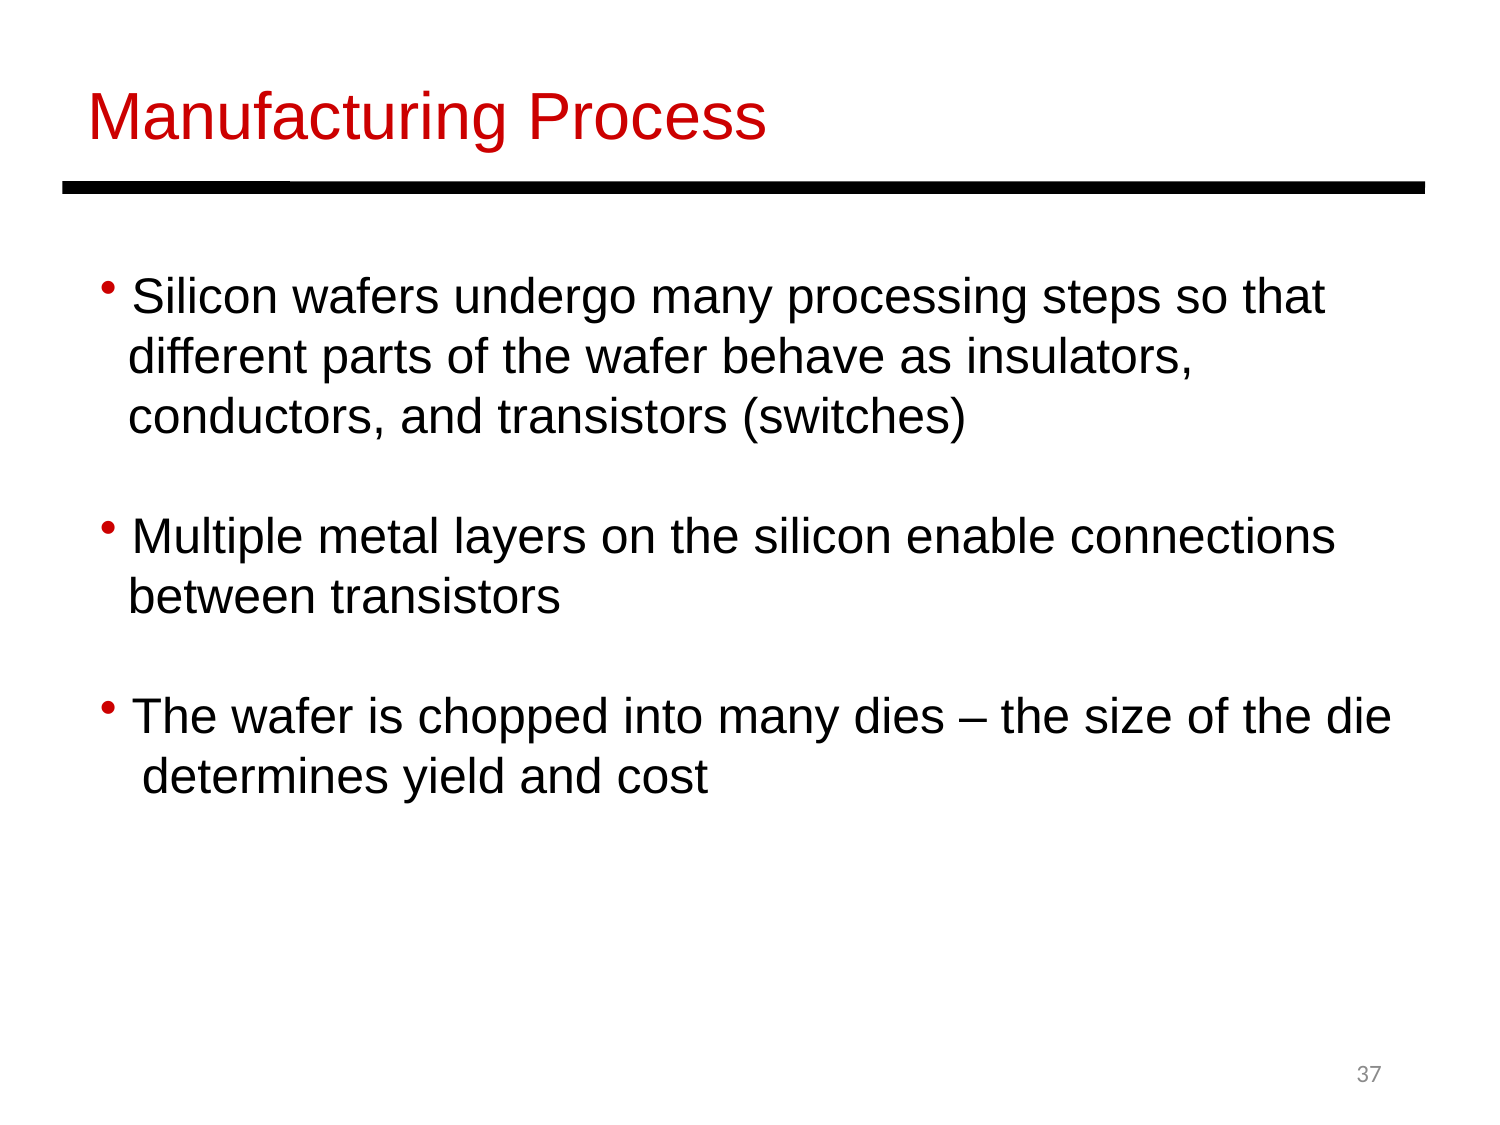

Manufacturing Process

 Silicon wafers undergo many processing steps so that
  different parts of the wafer behave as insulators,
  conductors, and transistors (switches)

 Multiple metal layers on the silicon enable connections
  between transistors

 The wafer is chopped into many dies – the size of the die
   determines yield and cost
37